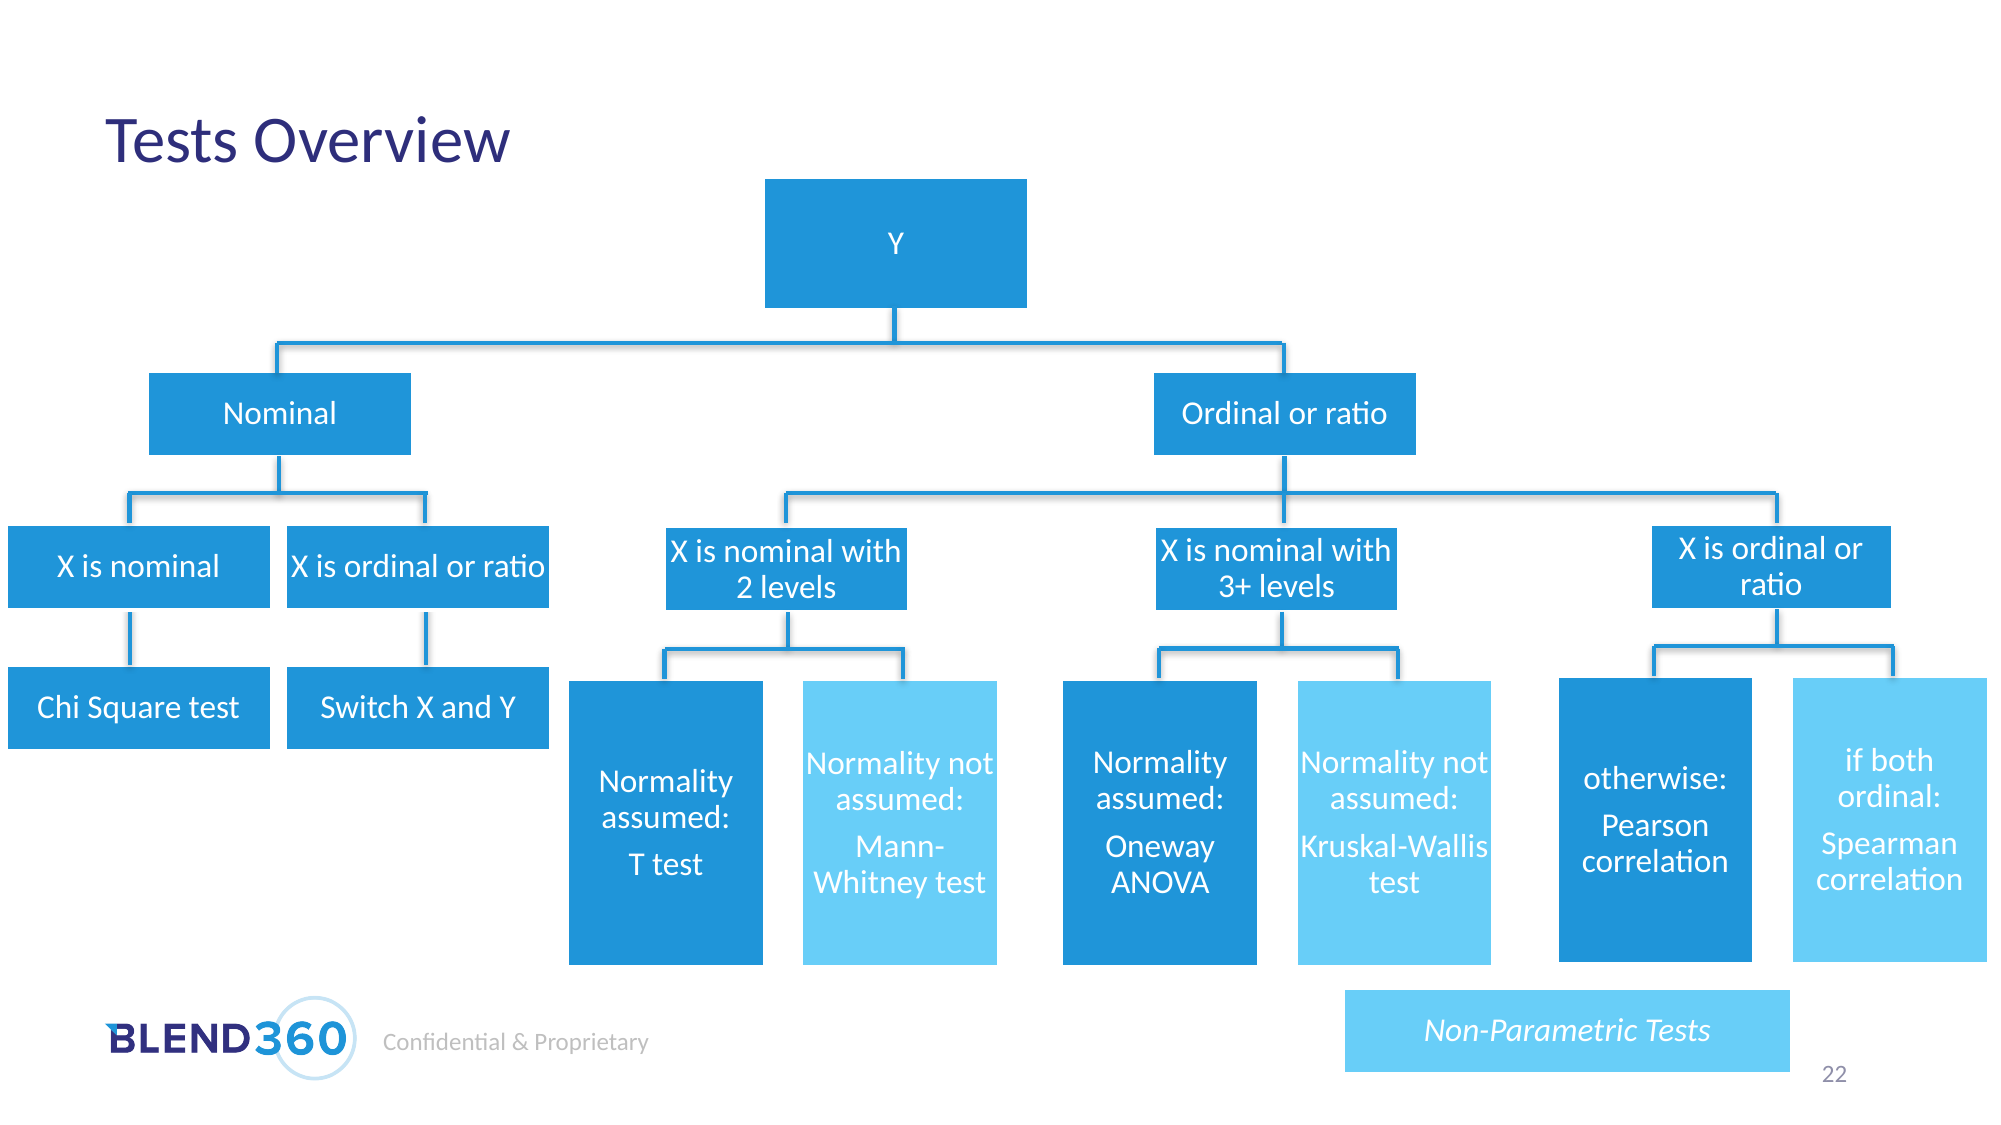

# Tests Overview
Y
Nominal
Ordinal or ratio
X is nominal
X is ordinal or ratio
X is ordinal or ratio
X is nominal with 3+ levels
X is nominal with 2 levels
Chi Square test
Switch X and Y
if both ordinal:
Spearman correlation
otherwise:
Pearson correlation
Normality not assumed:
Kruskal-Wallis test
Normality assumed:
Oneway ANOVA
Normality not assumed:
Mann-Whitney test
Normality assumed:
T test
Non-Parametric Tests
22